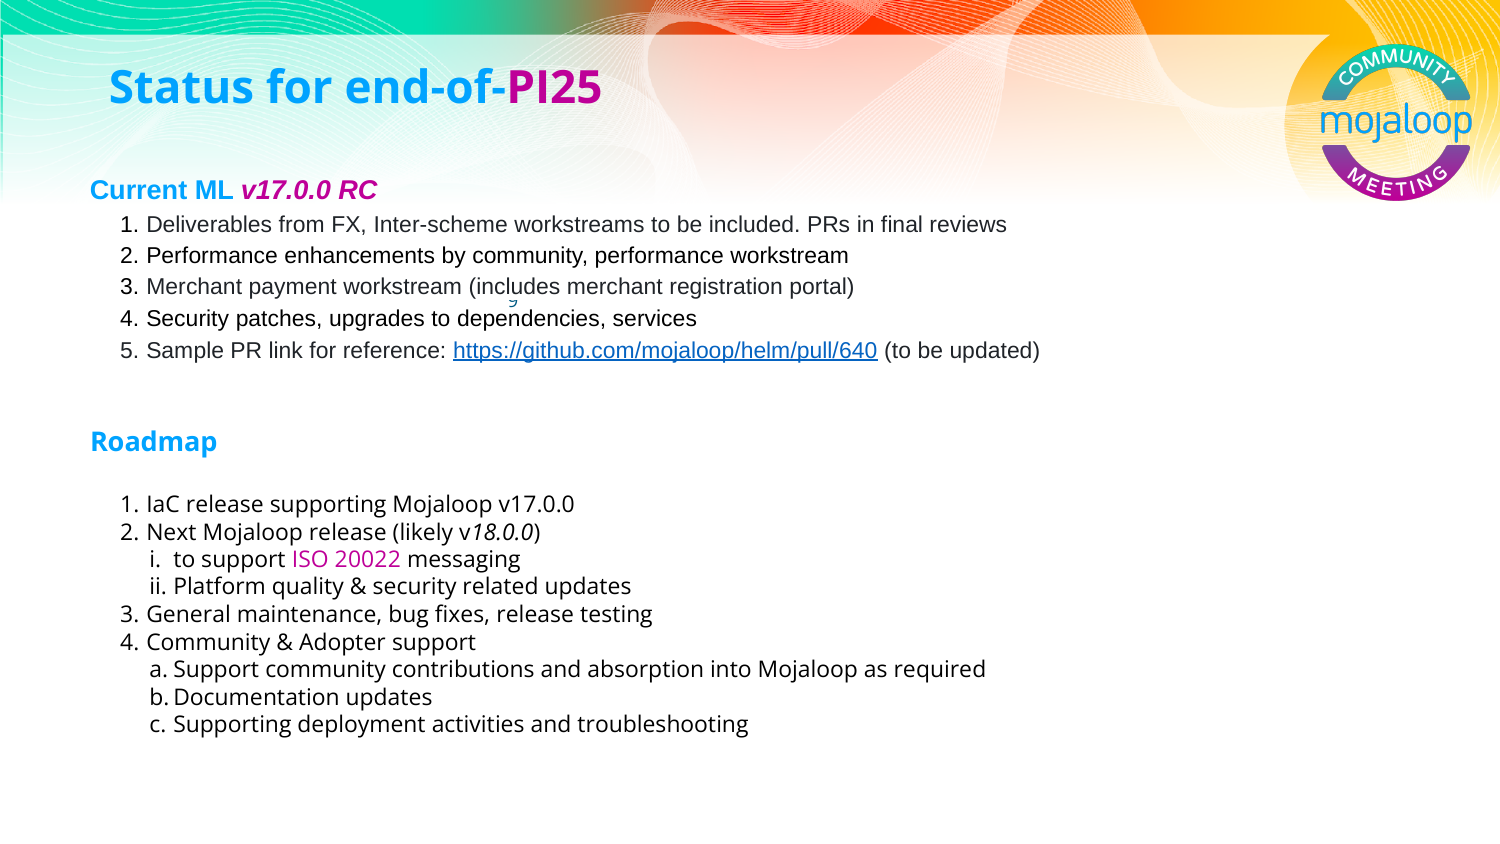

# Status for end-of-PI25
Current ML v17.0.0 RC
Deliverables from FX, Inter-scheme workstreams to be included. PRs in final reviews
Performance enhancements by community, performance workstream
Merchant payment workstream (includes merchant registration portal)
Security patches, upgrades to dependencies, services
Sample PR link for reference: https://github.com/mojaloop/helm/pull/640 (to be updated)
9
Roadmap

IaC release supporting Mojaloop v17.0.0
Next Mojaloop release (likely v18.0.0)
to support ISO 20022 messaging
Platform quality & security related updates
General maintenance, bug fixes, release testing
Community & Adopter support
Support community contributions and absorption into Mojaloop as required
Documentation updates
Supporting deployment activities and troubleshooting